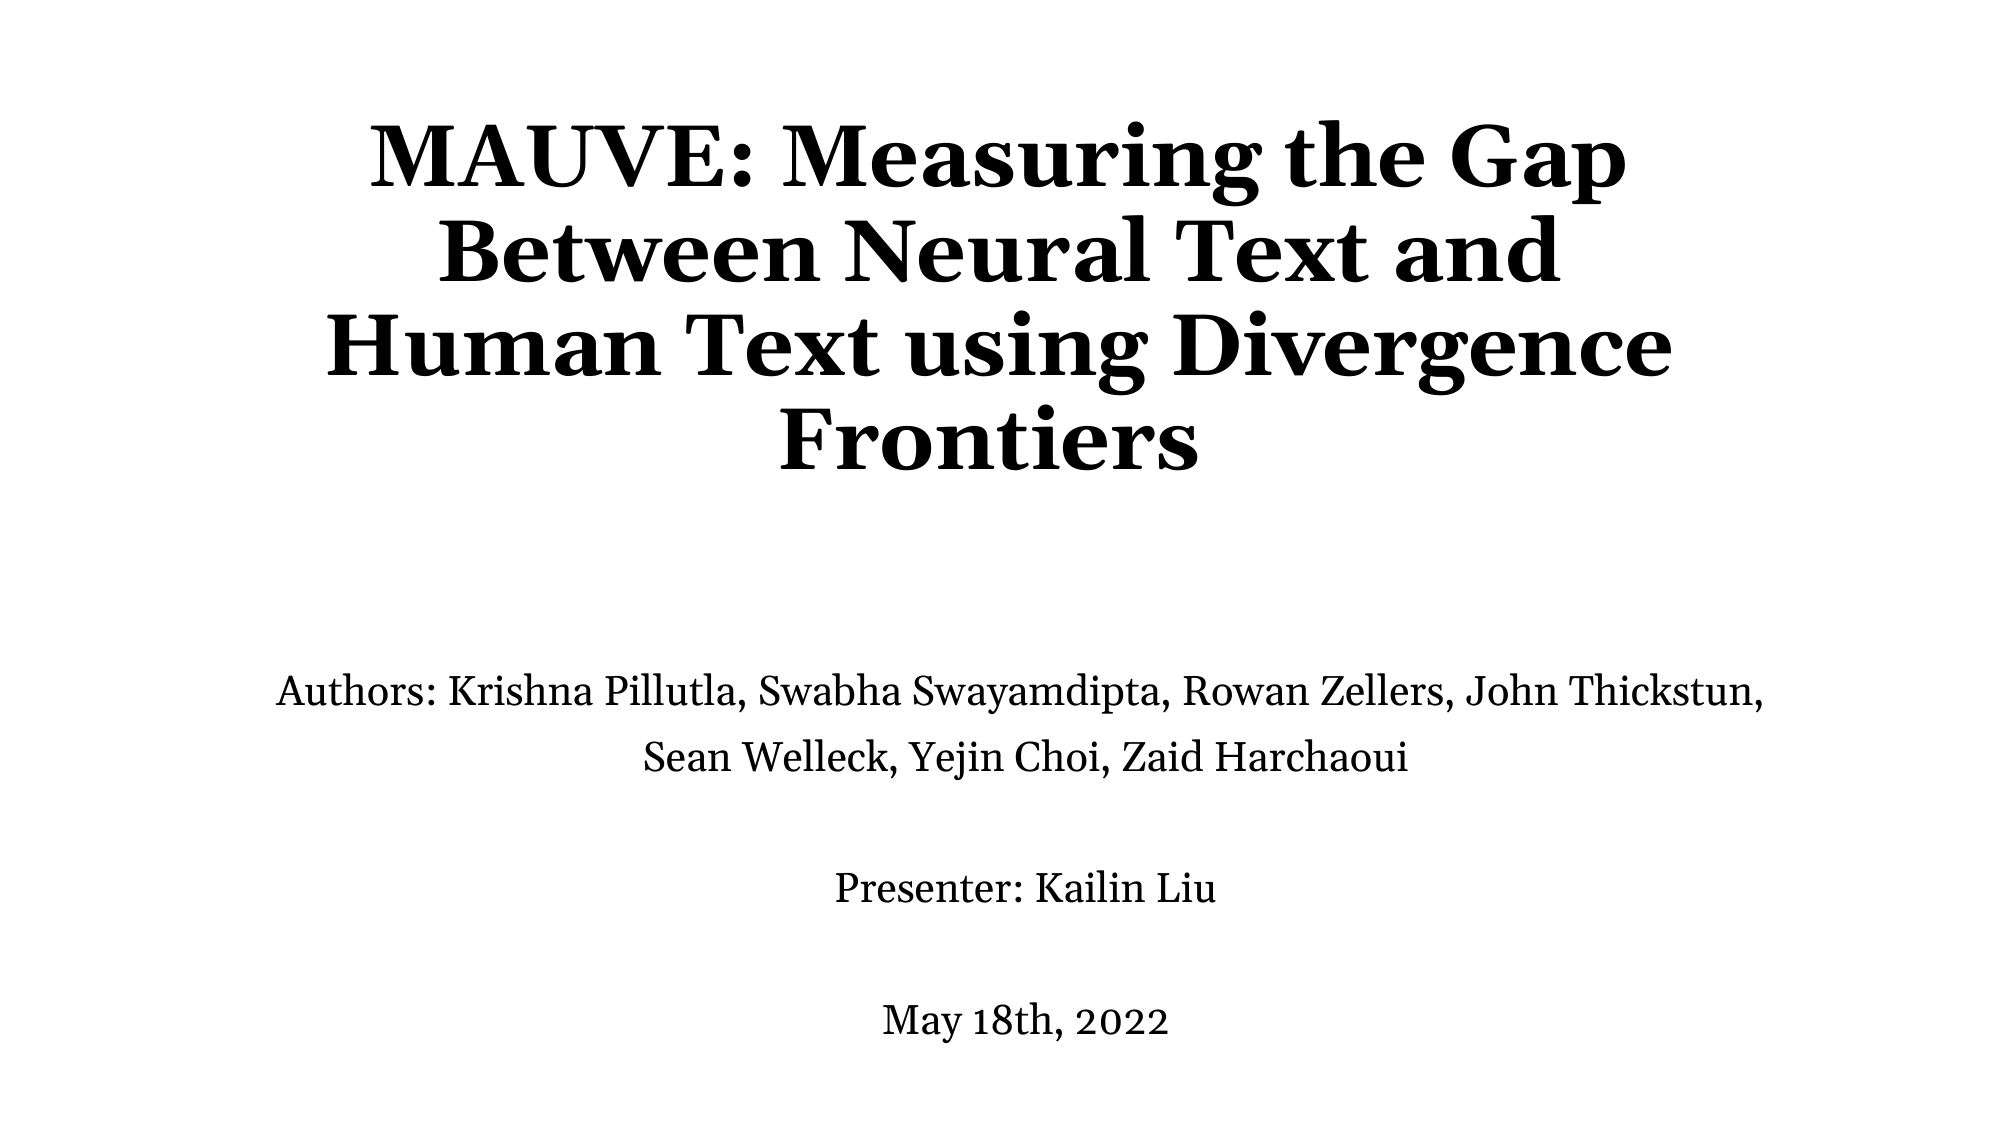

# MAUVE: Measuring the Gap Between Neural Text and Human Text using Divergence Frontiers

Authors: Krishna Pillutla, Swabha Swayamdipta, Rowan Zellers, John Thickstun,
Sean Welleck, Yejin Choi, Zaid Harchaoui

Presenter: Kailin Liu

May 18th, 2022